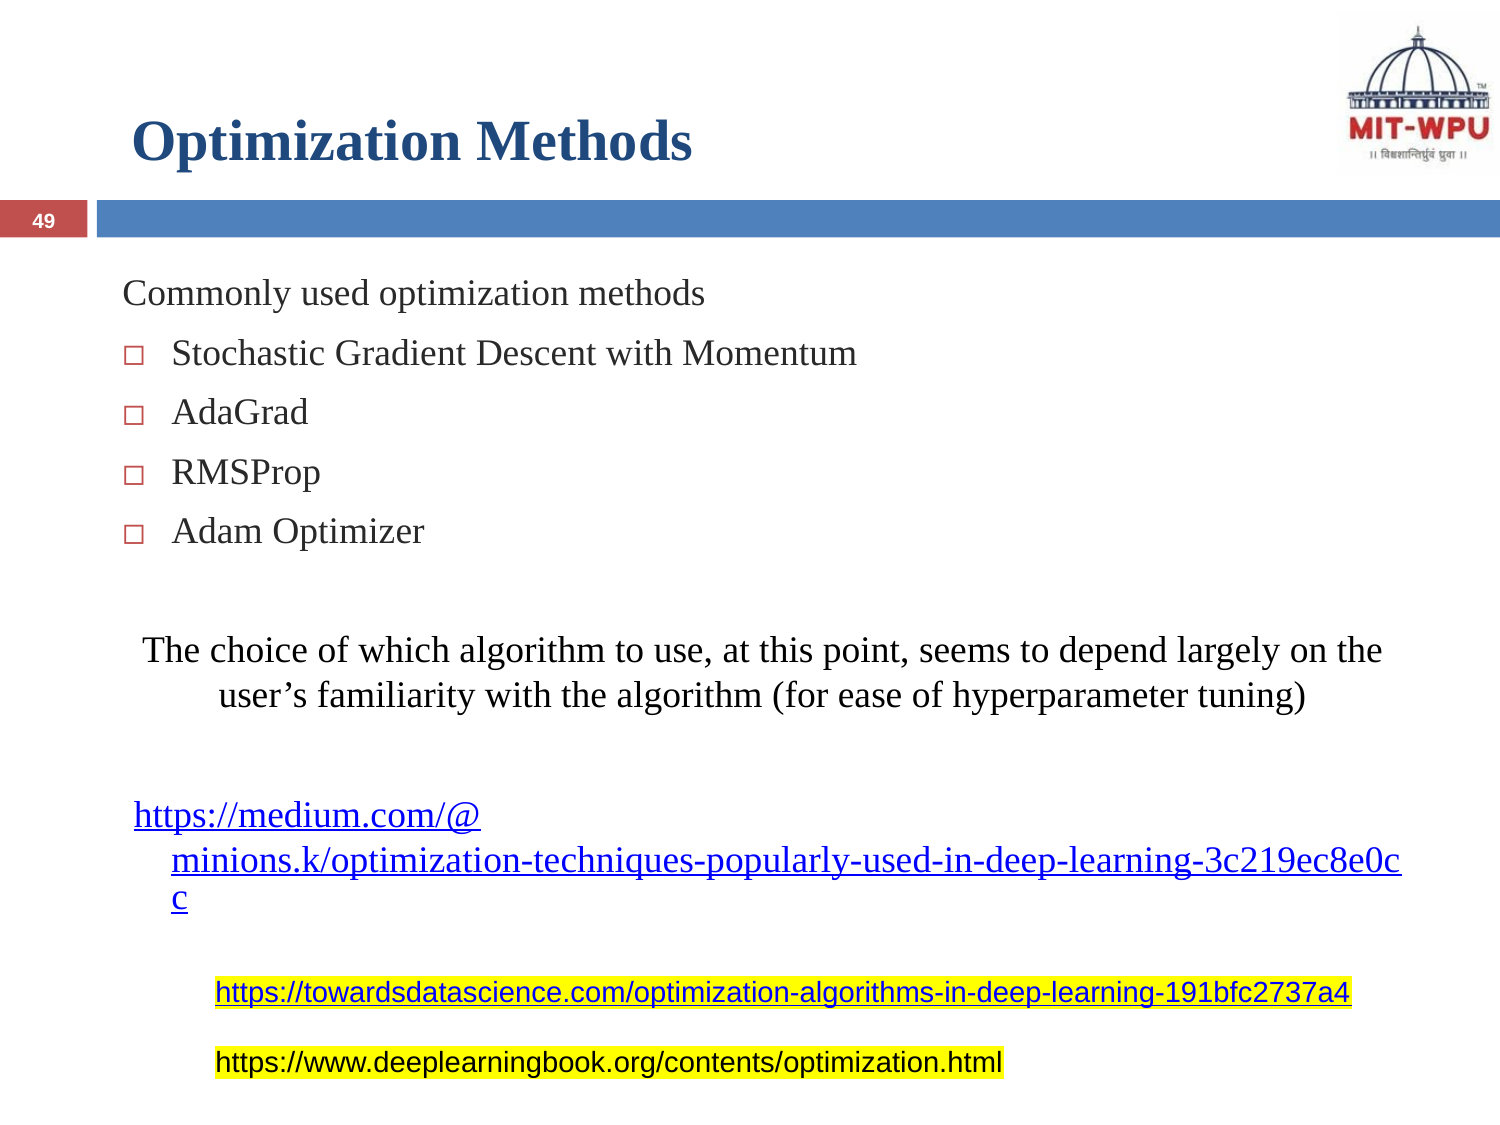

# Optimization Methods
49
Commonly used optimization methods
Stochastic Gradient Descent with Momentum
AdaGrad
RMSProp
Adam Optimizer

The choice of which algorithm to use, at this point, seems to depend largely on the user’s familiarity with the algorithm (for ease of hyperparameter tuning)

https://medium.com/@minions.k/optimization-techniques-popularly-used-in-deep-learning-3c219ec8e0cc

https://towardsdatascience.com/optimization-algorithms-in-deep-learning-191bfc2737a4

https://www.deeplearningbook.org/contents/optimization.html